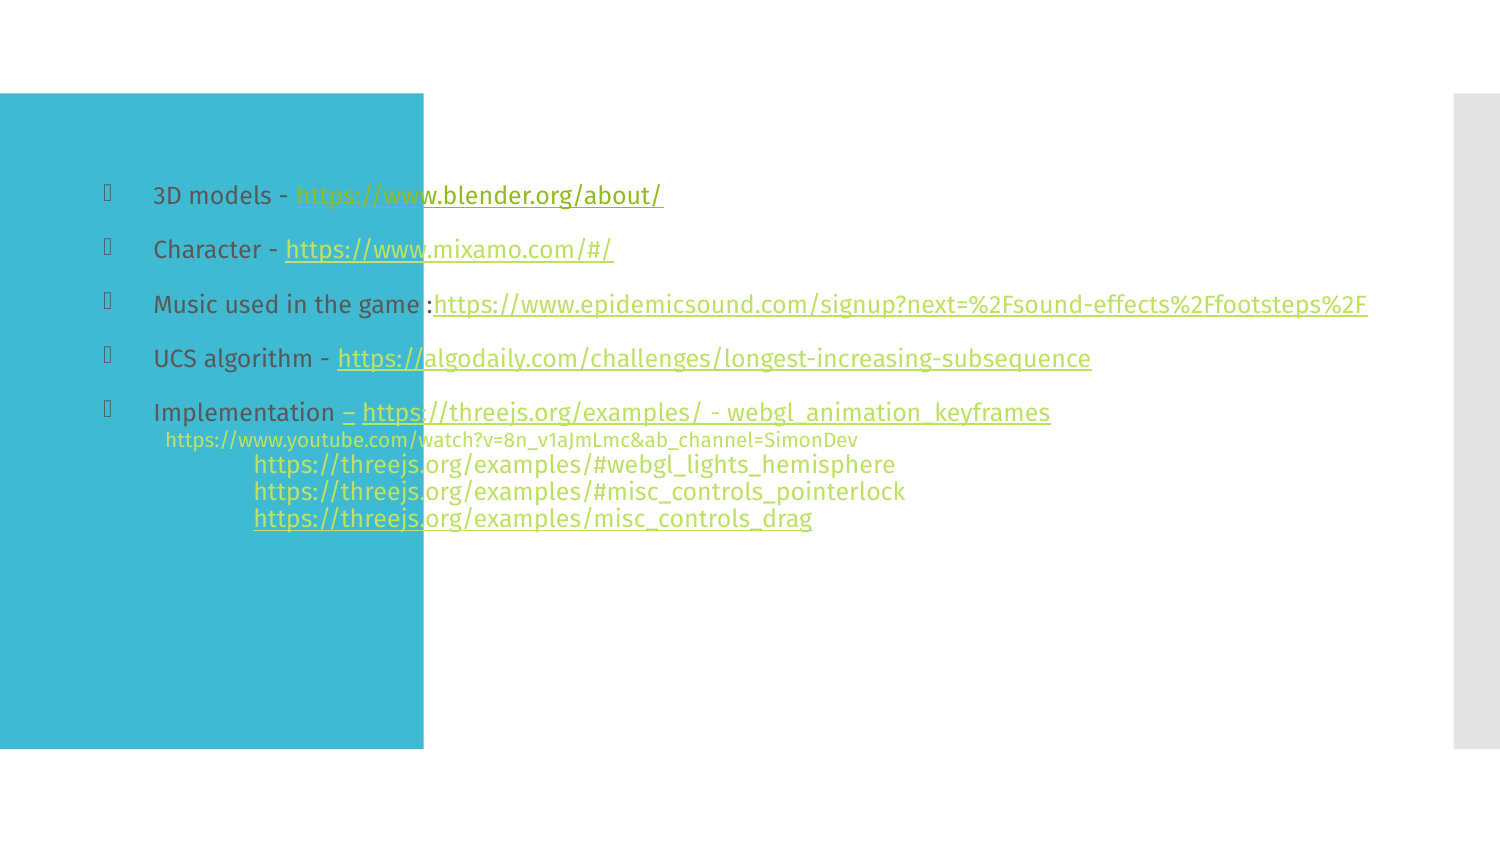

References
3D models - https://www.blender.org/about/

Character - https://www.mixamo.com/#/

Music used in the game :https://www.epidemicsound.com/signup?next=%2Fsound-effects%2Ffootsteps%2F

UCS algorithm - https://algodaily.com/challenges/longest-increasing-subsequence

Implementation – https://threejs.org/examples/ - webgl_animation_keyframes
	https://www.youtube.com/watch?v=8n_v1aJmLmc&ab_channel=SimonDev
	https://threejs.org/examples/#webgl_lights_hemisphere
	https://threejs.org/examples/#misc_controls_pointerlock
	https://threejs.org/examples/misc_controls_drag